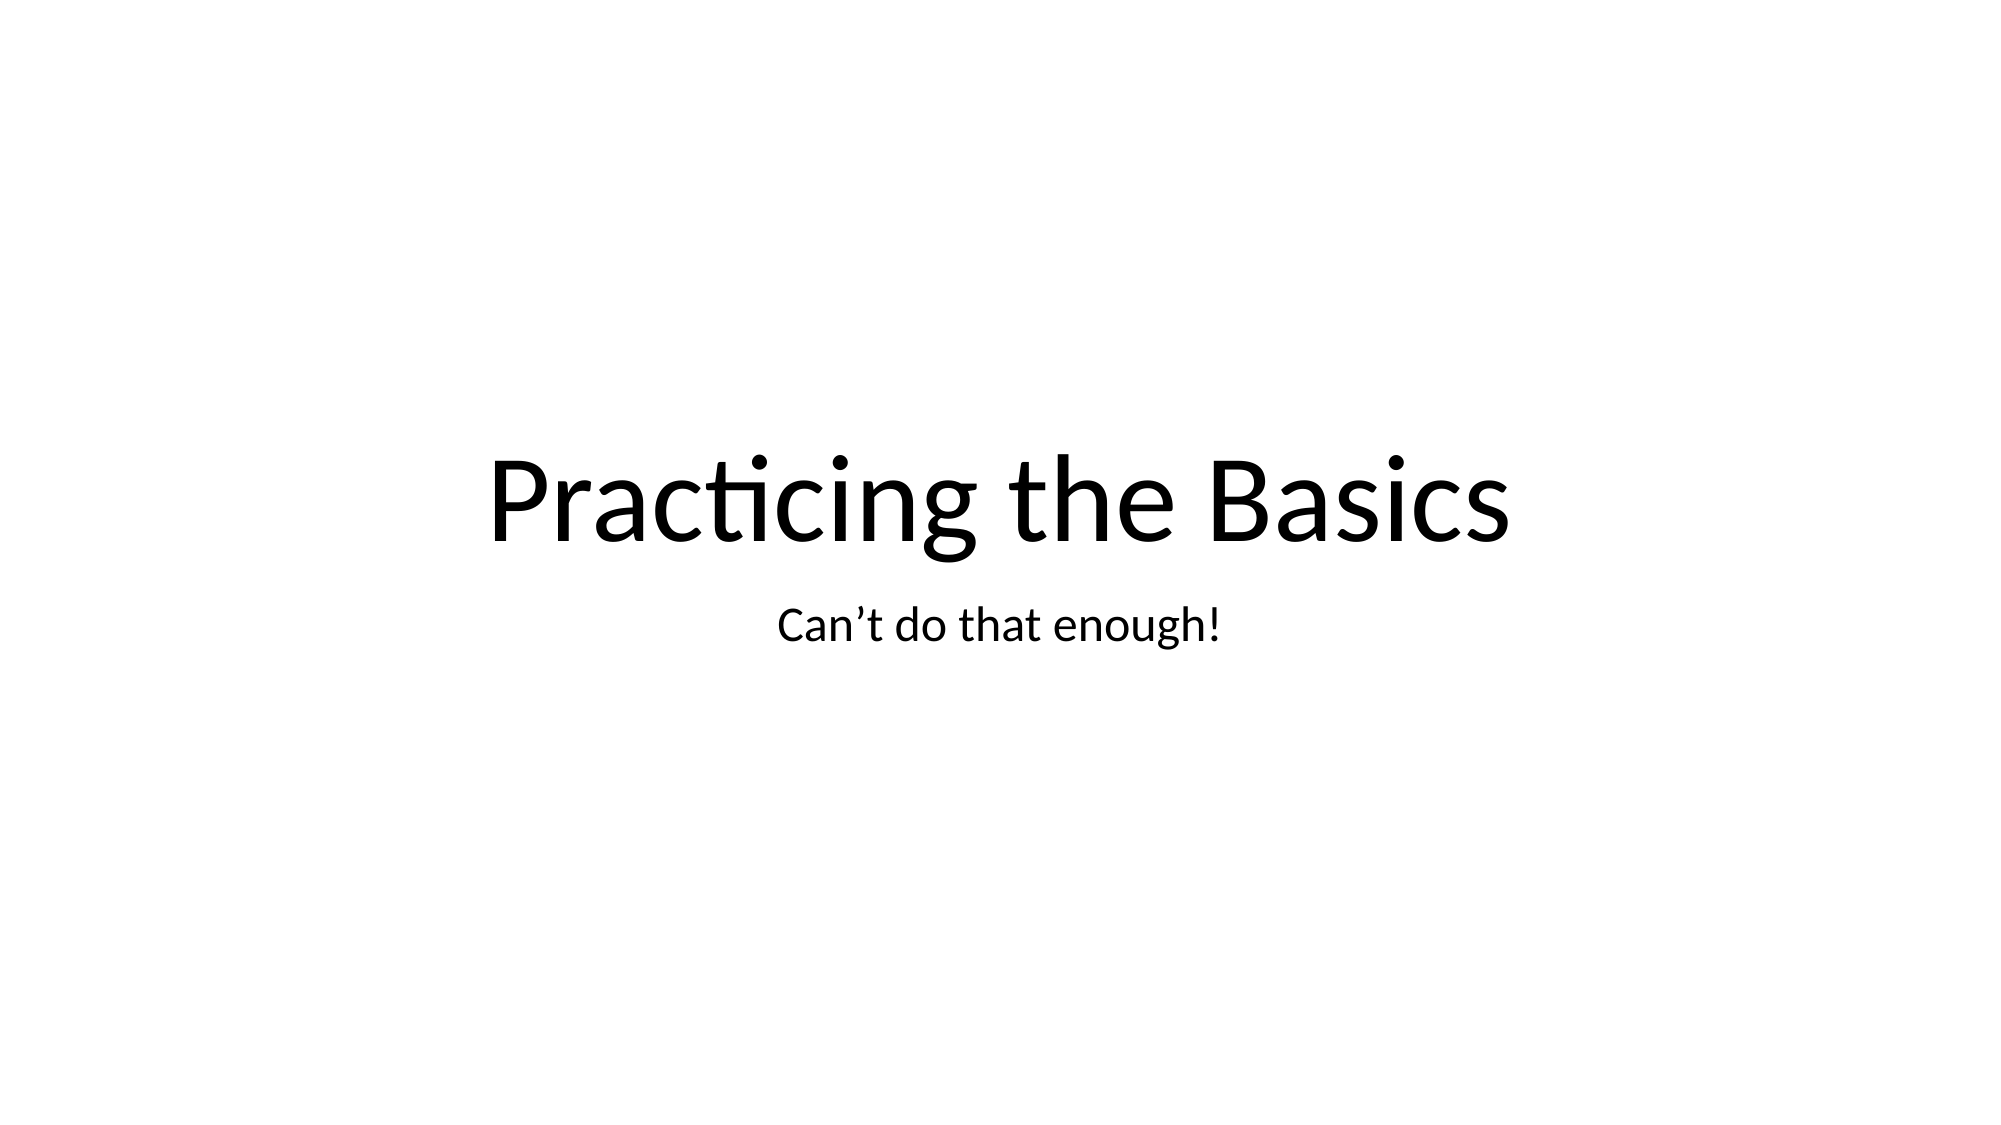

# Practicing the Basics
Can’t do that enough!